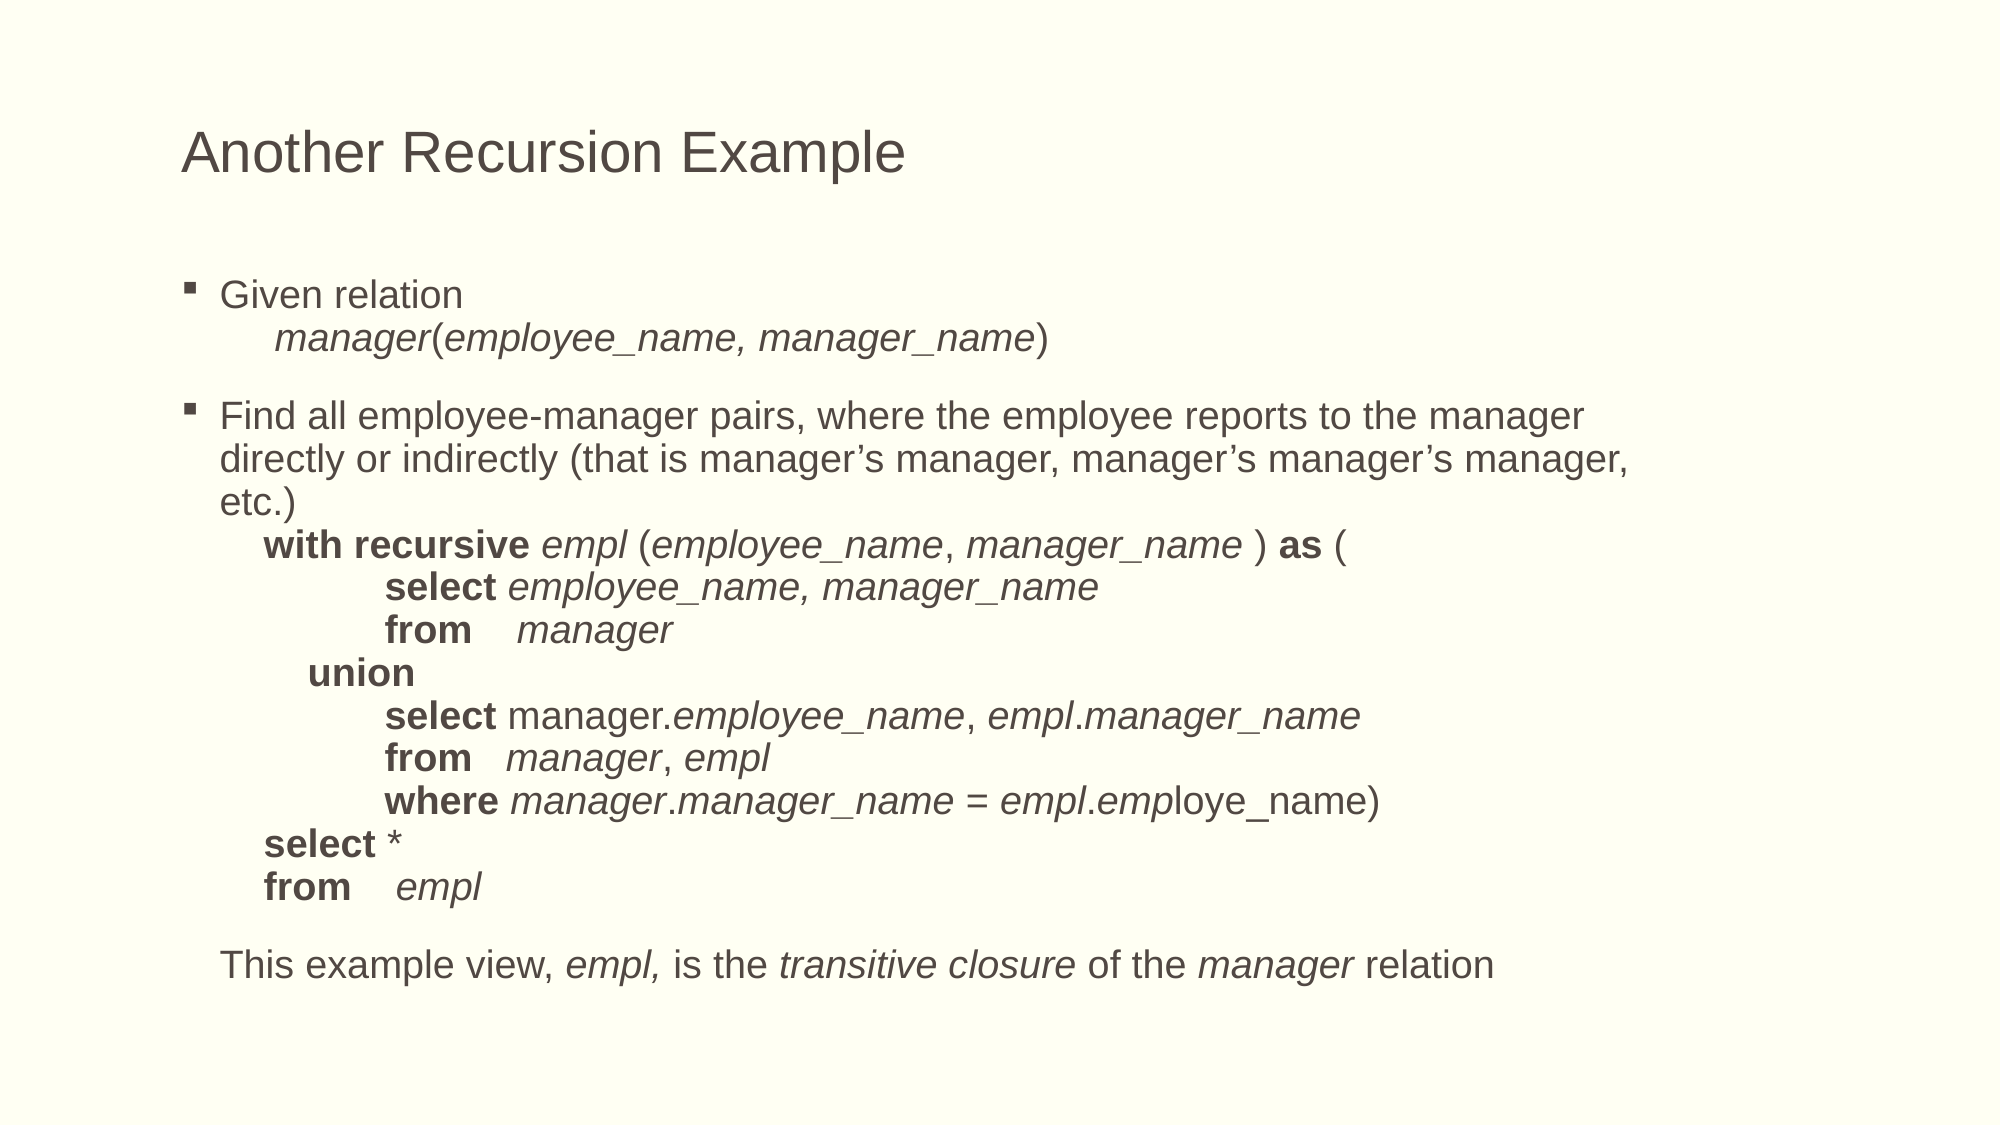

Another Recursion Example
Given relation
     manager(employee_name, manager_name)
Find all employee-manager pairs, where the employee reports to the manager directly or indirectly (that is manager’s manager, manager’s manager’s manager, etc.)
    with recursive empl (employee_name, manager_name ) as (
               select employee_name, manager_name
               from    manager
        union
               select manager.employee_name, empl.manager_name
               from   manager, empl
               where manager.manager_name = empl.employe_name)
    select *
    from    empl
	This example view, empl, is the transitive closure of the manager relation